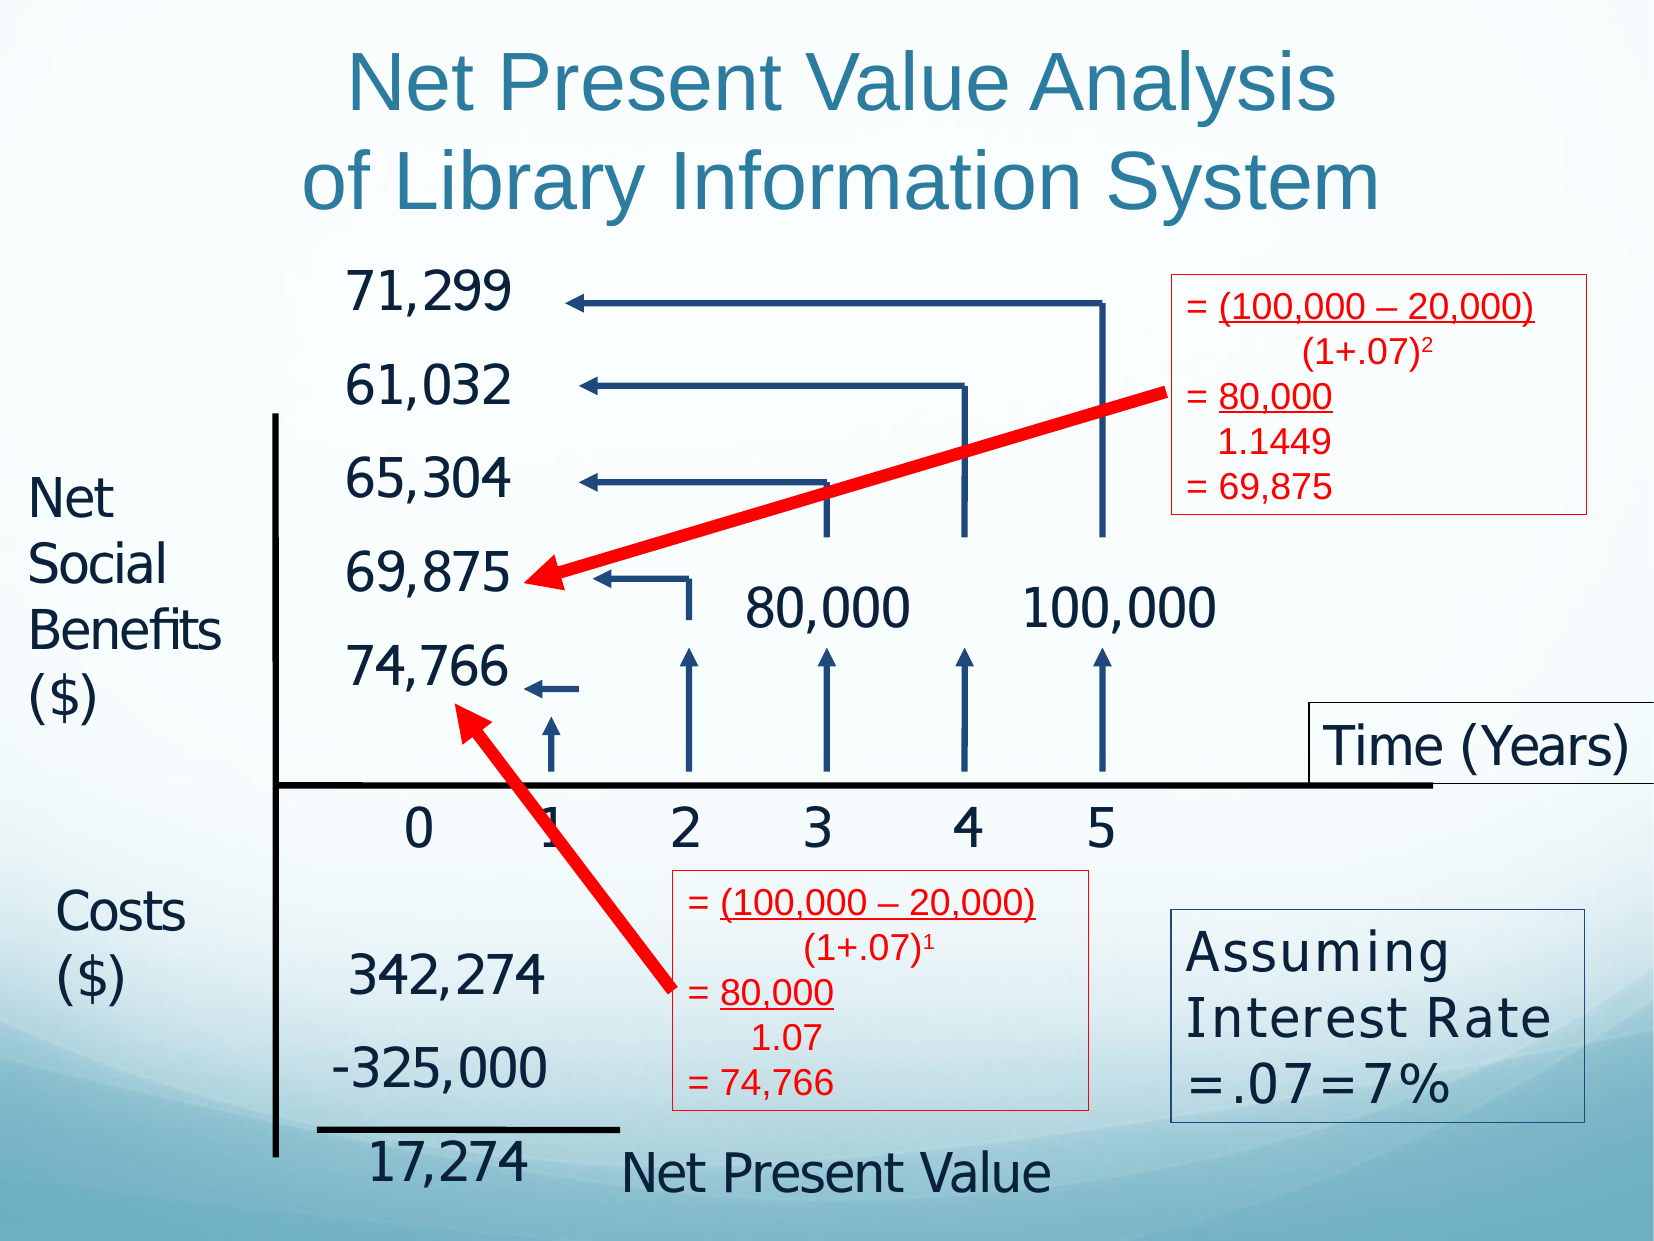

# Net Present Value Analysis of Library Information System
71,299
61,032
65,304
69,875
74,766
= (100,000 – 20,000)
           (1+.07)2
= 80,000
   1.1449
= 69,875

Net Social Benefits ($)

80,000
100,000

Time (Years)

 0      1      2      3       4      5

Costs ($)
= (100,000 – 20,000)
           (1+.07)1
= 80,000
      1.07
= 74,766
Assuming Interest Rate =.07=7%

 342,274
-325,000
  17,274

Net Present Value